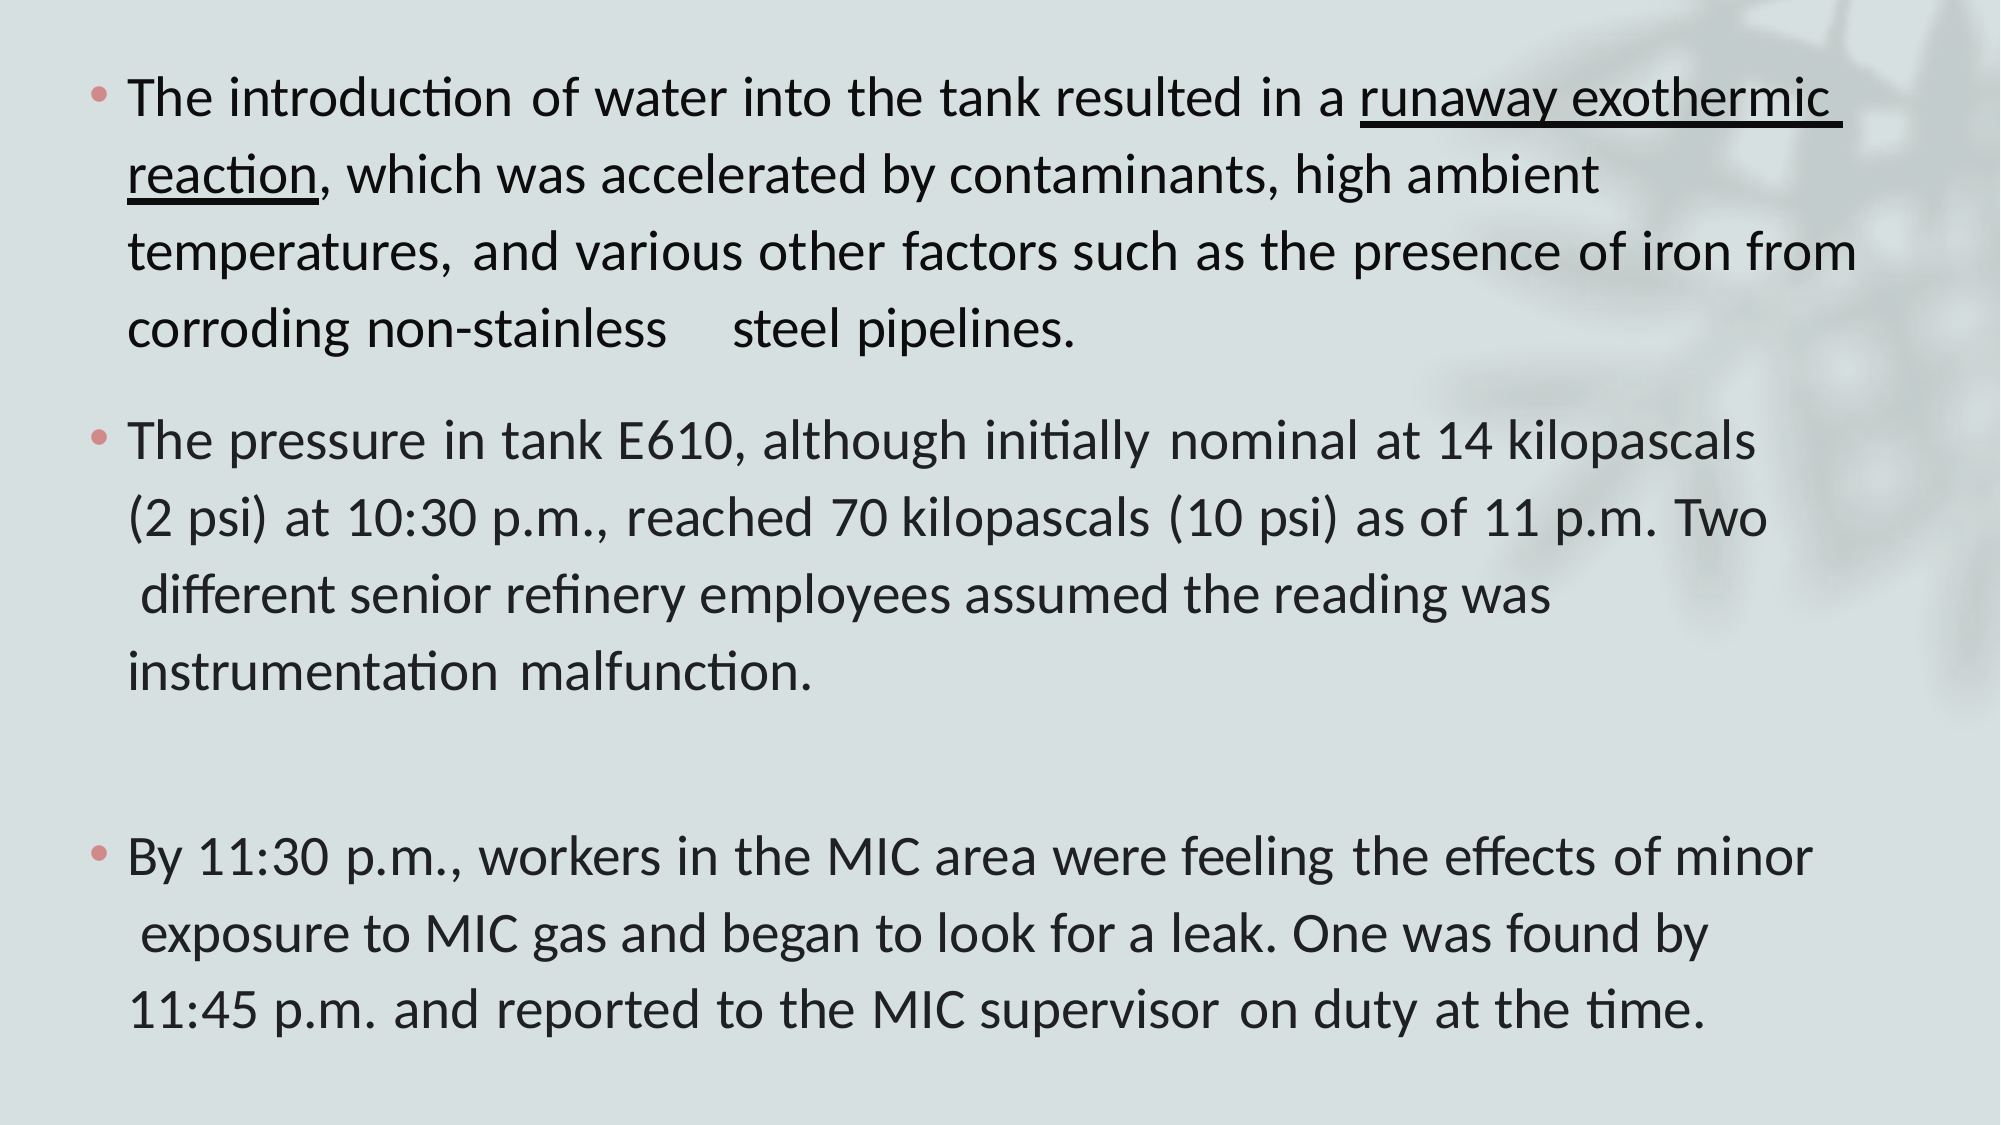

The introduction of water into the tank resulted in a runaway exothermic  reaction, which was accelerated by contaminants, high ambient  temperatures, and various other factors such as the presence of iron from  corroding non-stainless	steel pipelines.

The pressure in tank E610, although initially nominal at 14 kilopascals  (2 psi) at 10:30 p.m., reached 70 kilopascals (10 psi) as of 11 p.m. Two  different senior refinery employees assumed the reading was  instrumentation malfunction.

By 11:30 p.m., workers in the MIC area were feeling the effects of minor  exposure to MIC gas and began to look for a leak. One was found by  11:45 p.m. and reported to the MIC supervisor on duty at the time.